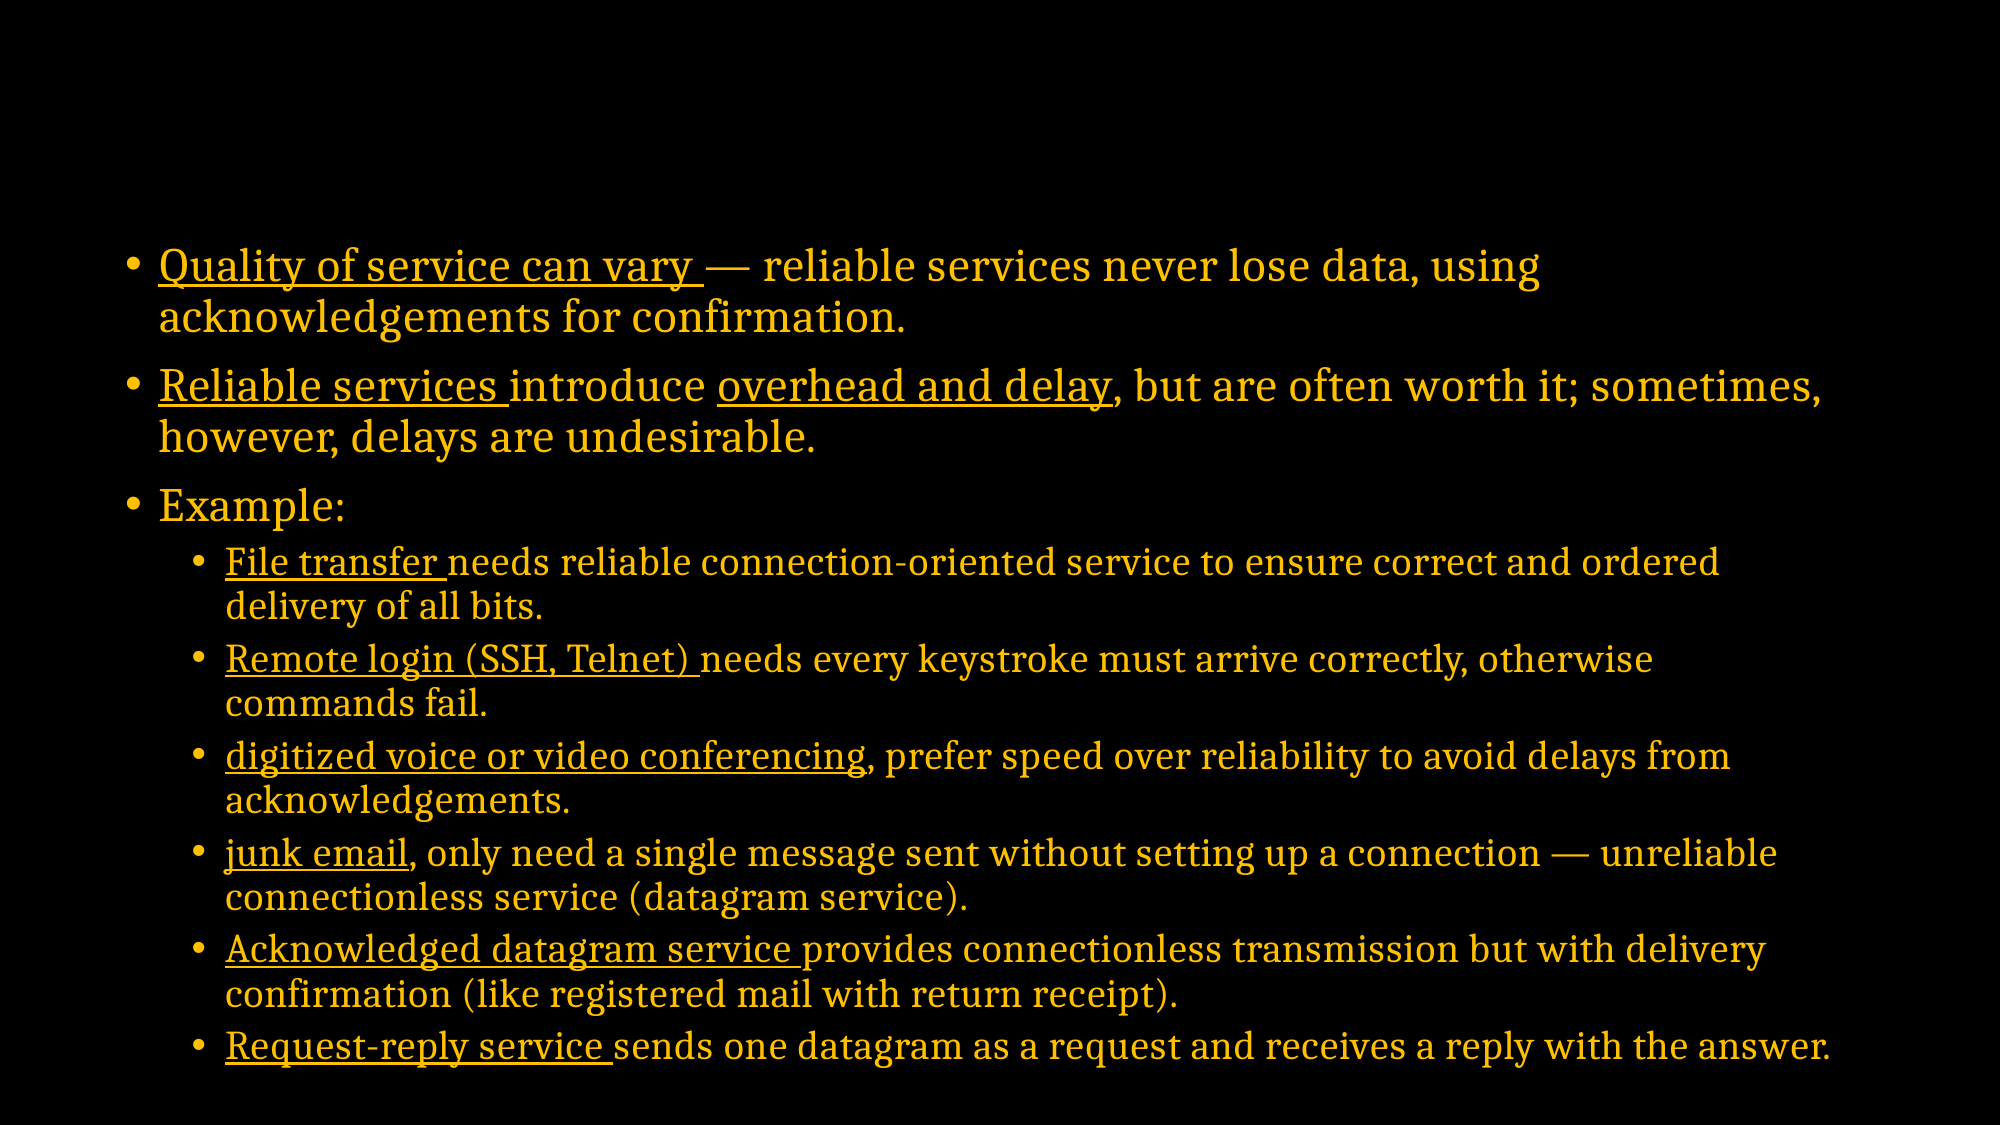

#
Quality of service can vary — reliable services never lose data, using acknowledgements for confirmation.
Reliable services introduce overhead and delay, but are often worth it; sometimes, however, delays are undesirable.
Example:
File transfer needs reliable connection-oriented service to ensure correct and ordered delivery of all bits.
Remote login (SSH, Telnet) needs every keystroke must arrive correctly, otherwise commands fail.
digitized voice or video conferencing, prefer speed over reliability to avoid delays from acknowledgements.
junk email, only need a single message sent without setting up a connection — unreliable connectionless service (datagram service).
Acknowledged datagram service provides connectionless transmission but with delivery confirmation (like registered mail with return receipt).
Request-reply service sends one datagram as a request and receives a reply with the answer.